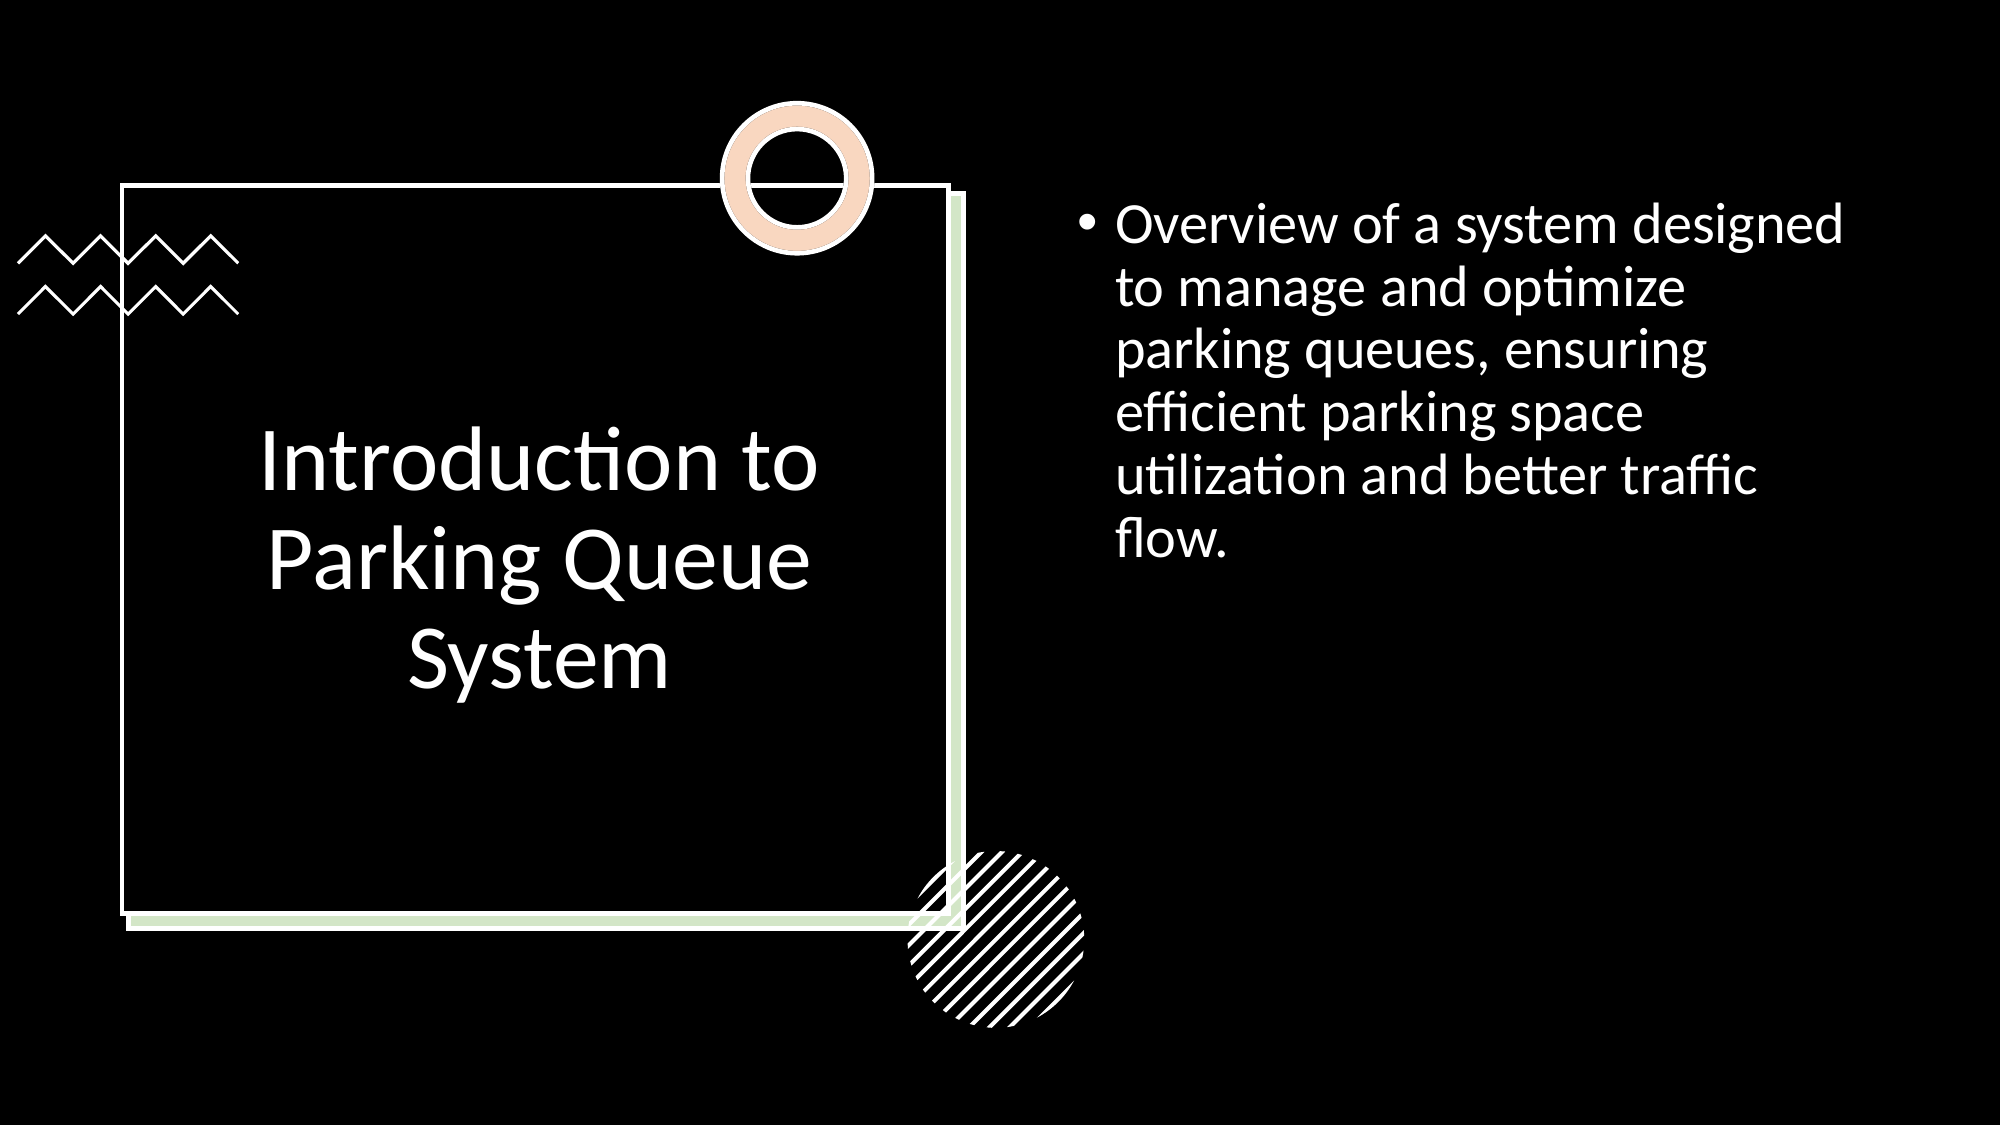

Overview of a system designed to manage and optimize parking queues, ensuring efficient parking space utilization and better traffic flow.

# Introduction to Parking Queue System